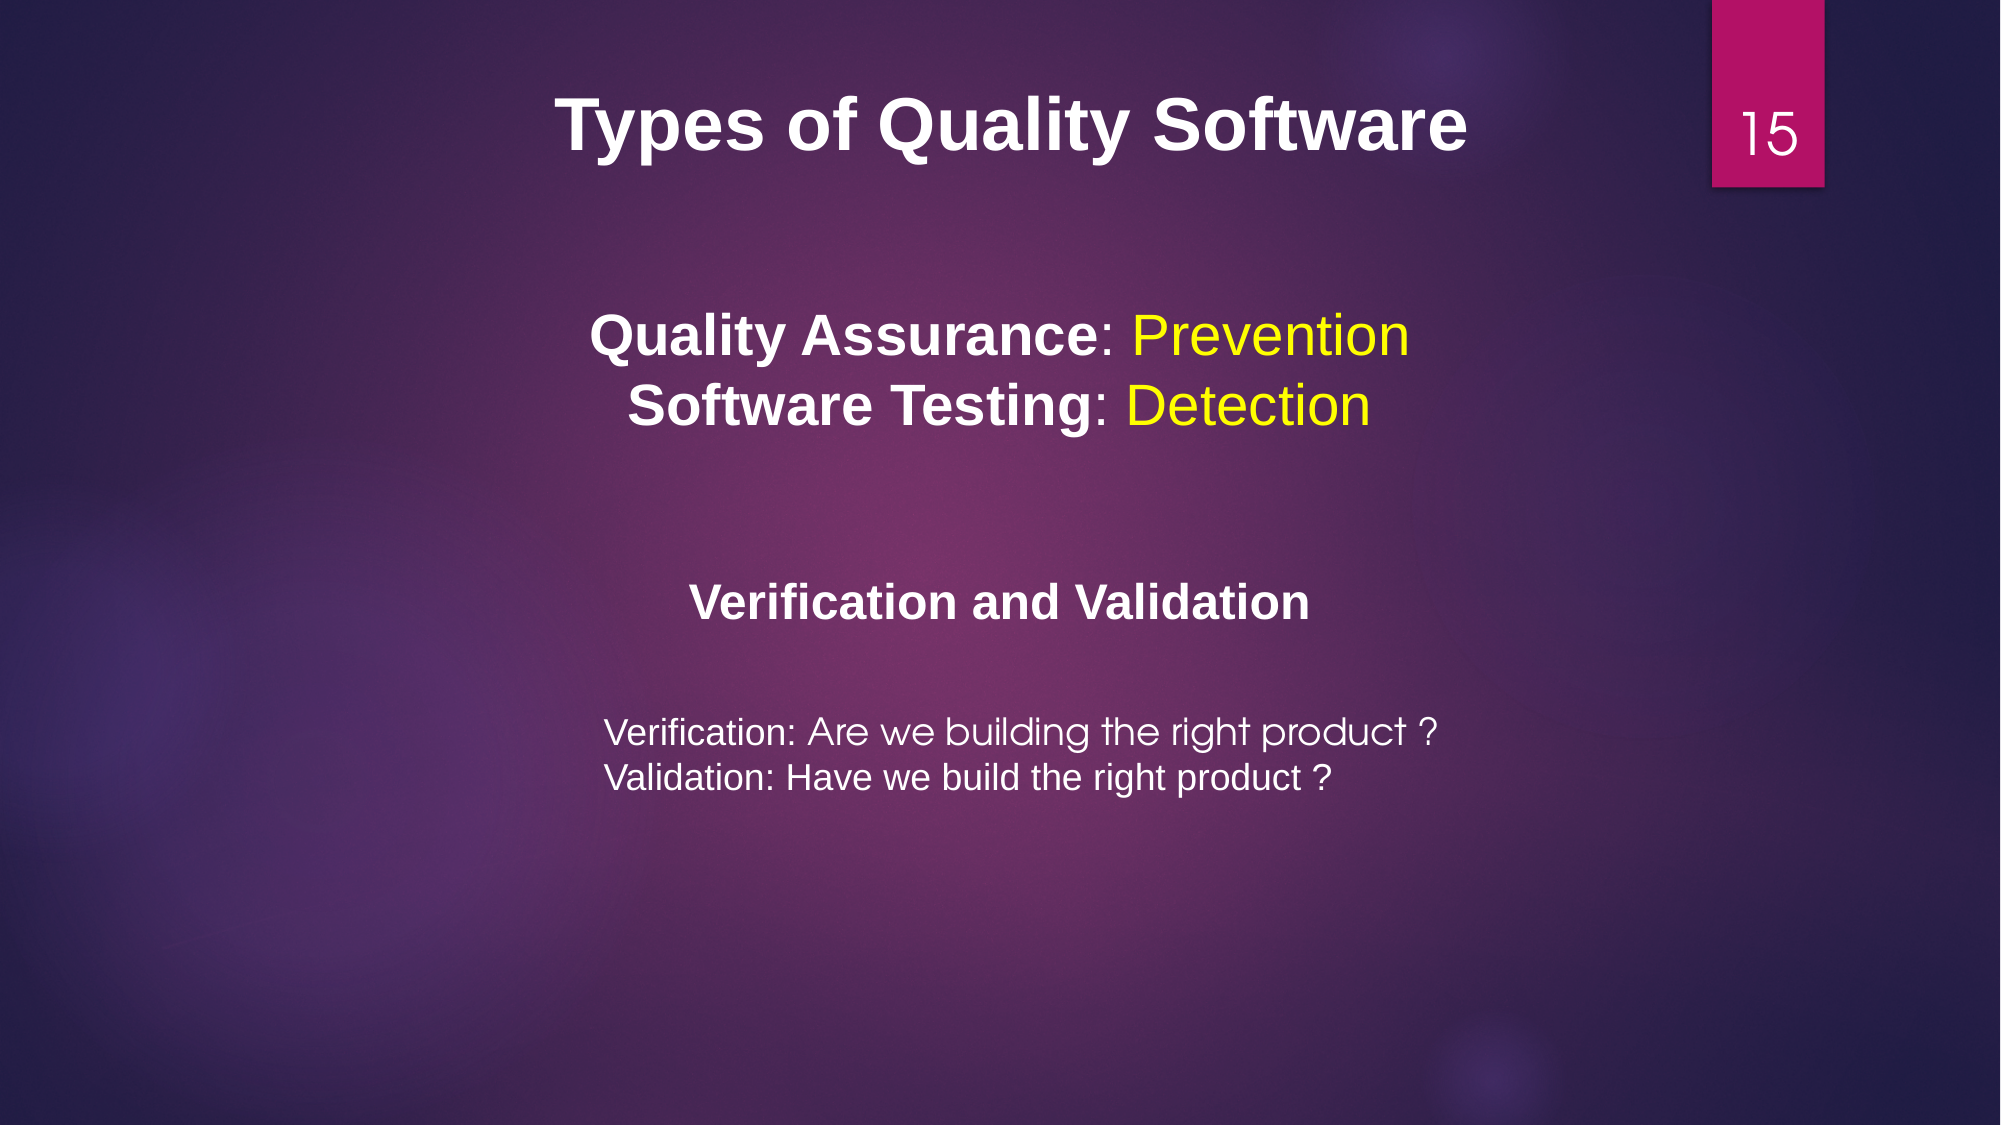

15
Types of Quality Software
Quality Assurance: Prevention
Software Testing: Detection
Verification and Validation
Verification: Are we building the right product ?
Validation: Have we build the right product ?